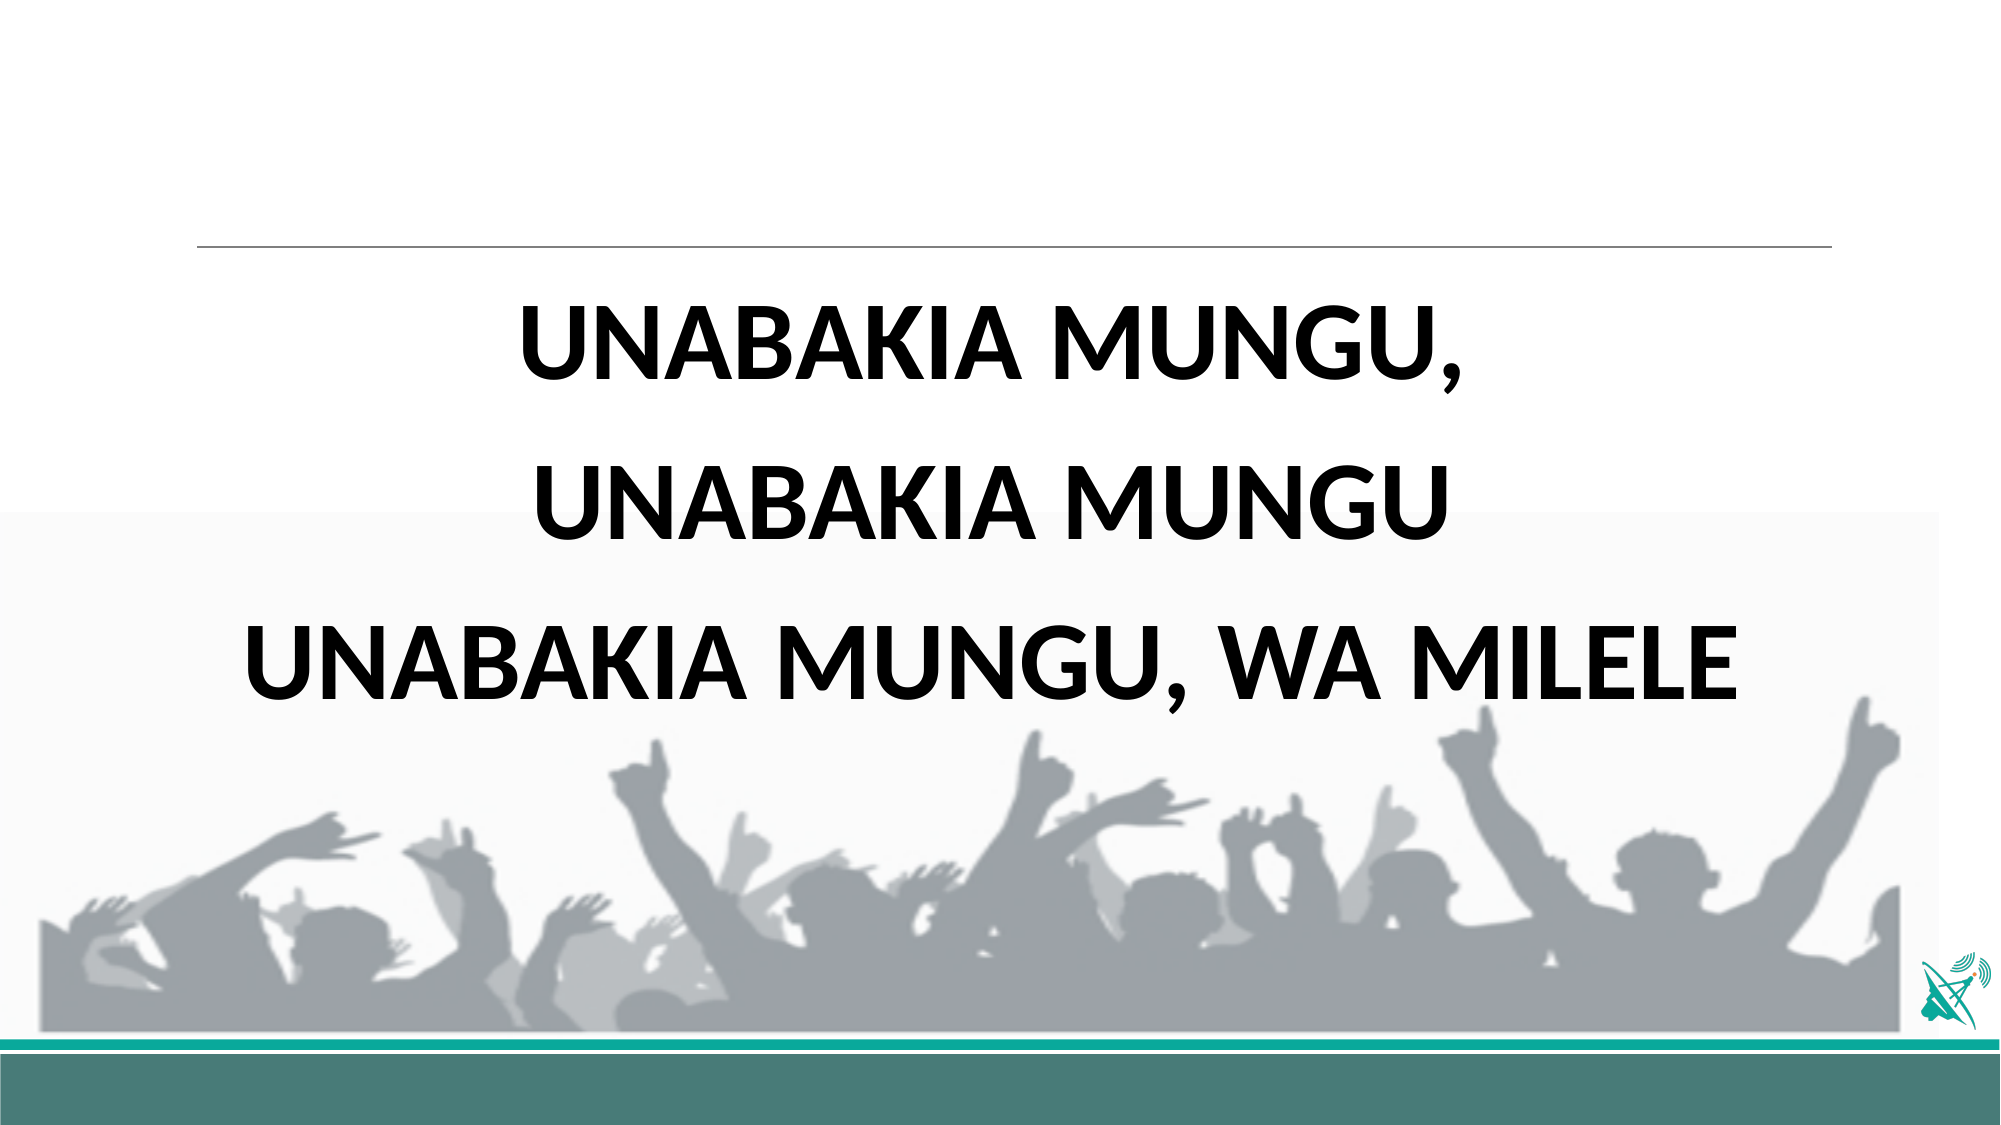

#
UNABAKIA MUNGU,
 UNABAKIA MUNGU
 UNABAKIA MUNGU, WA MILELE